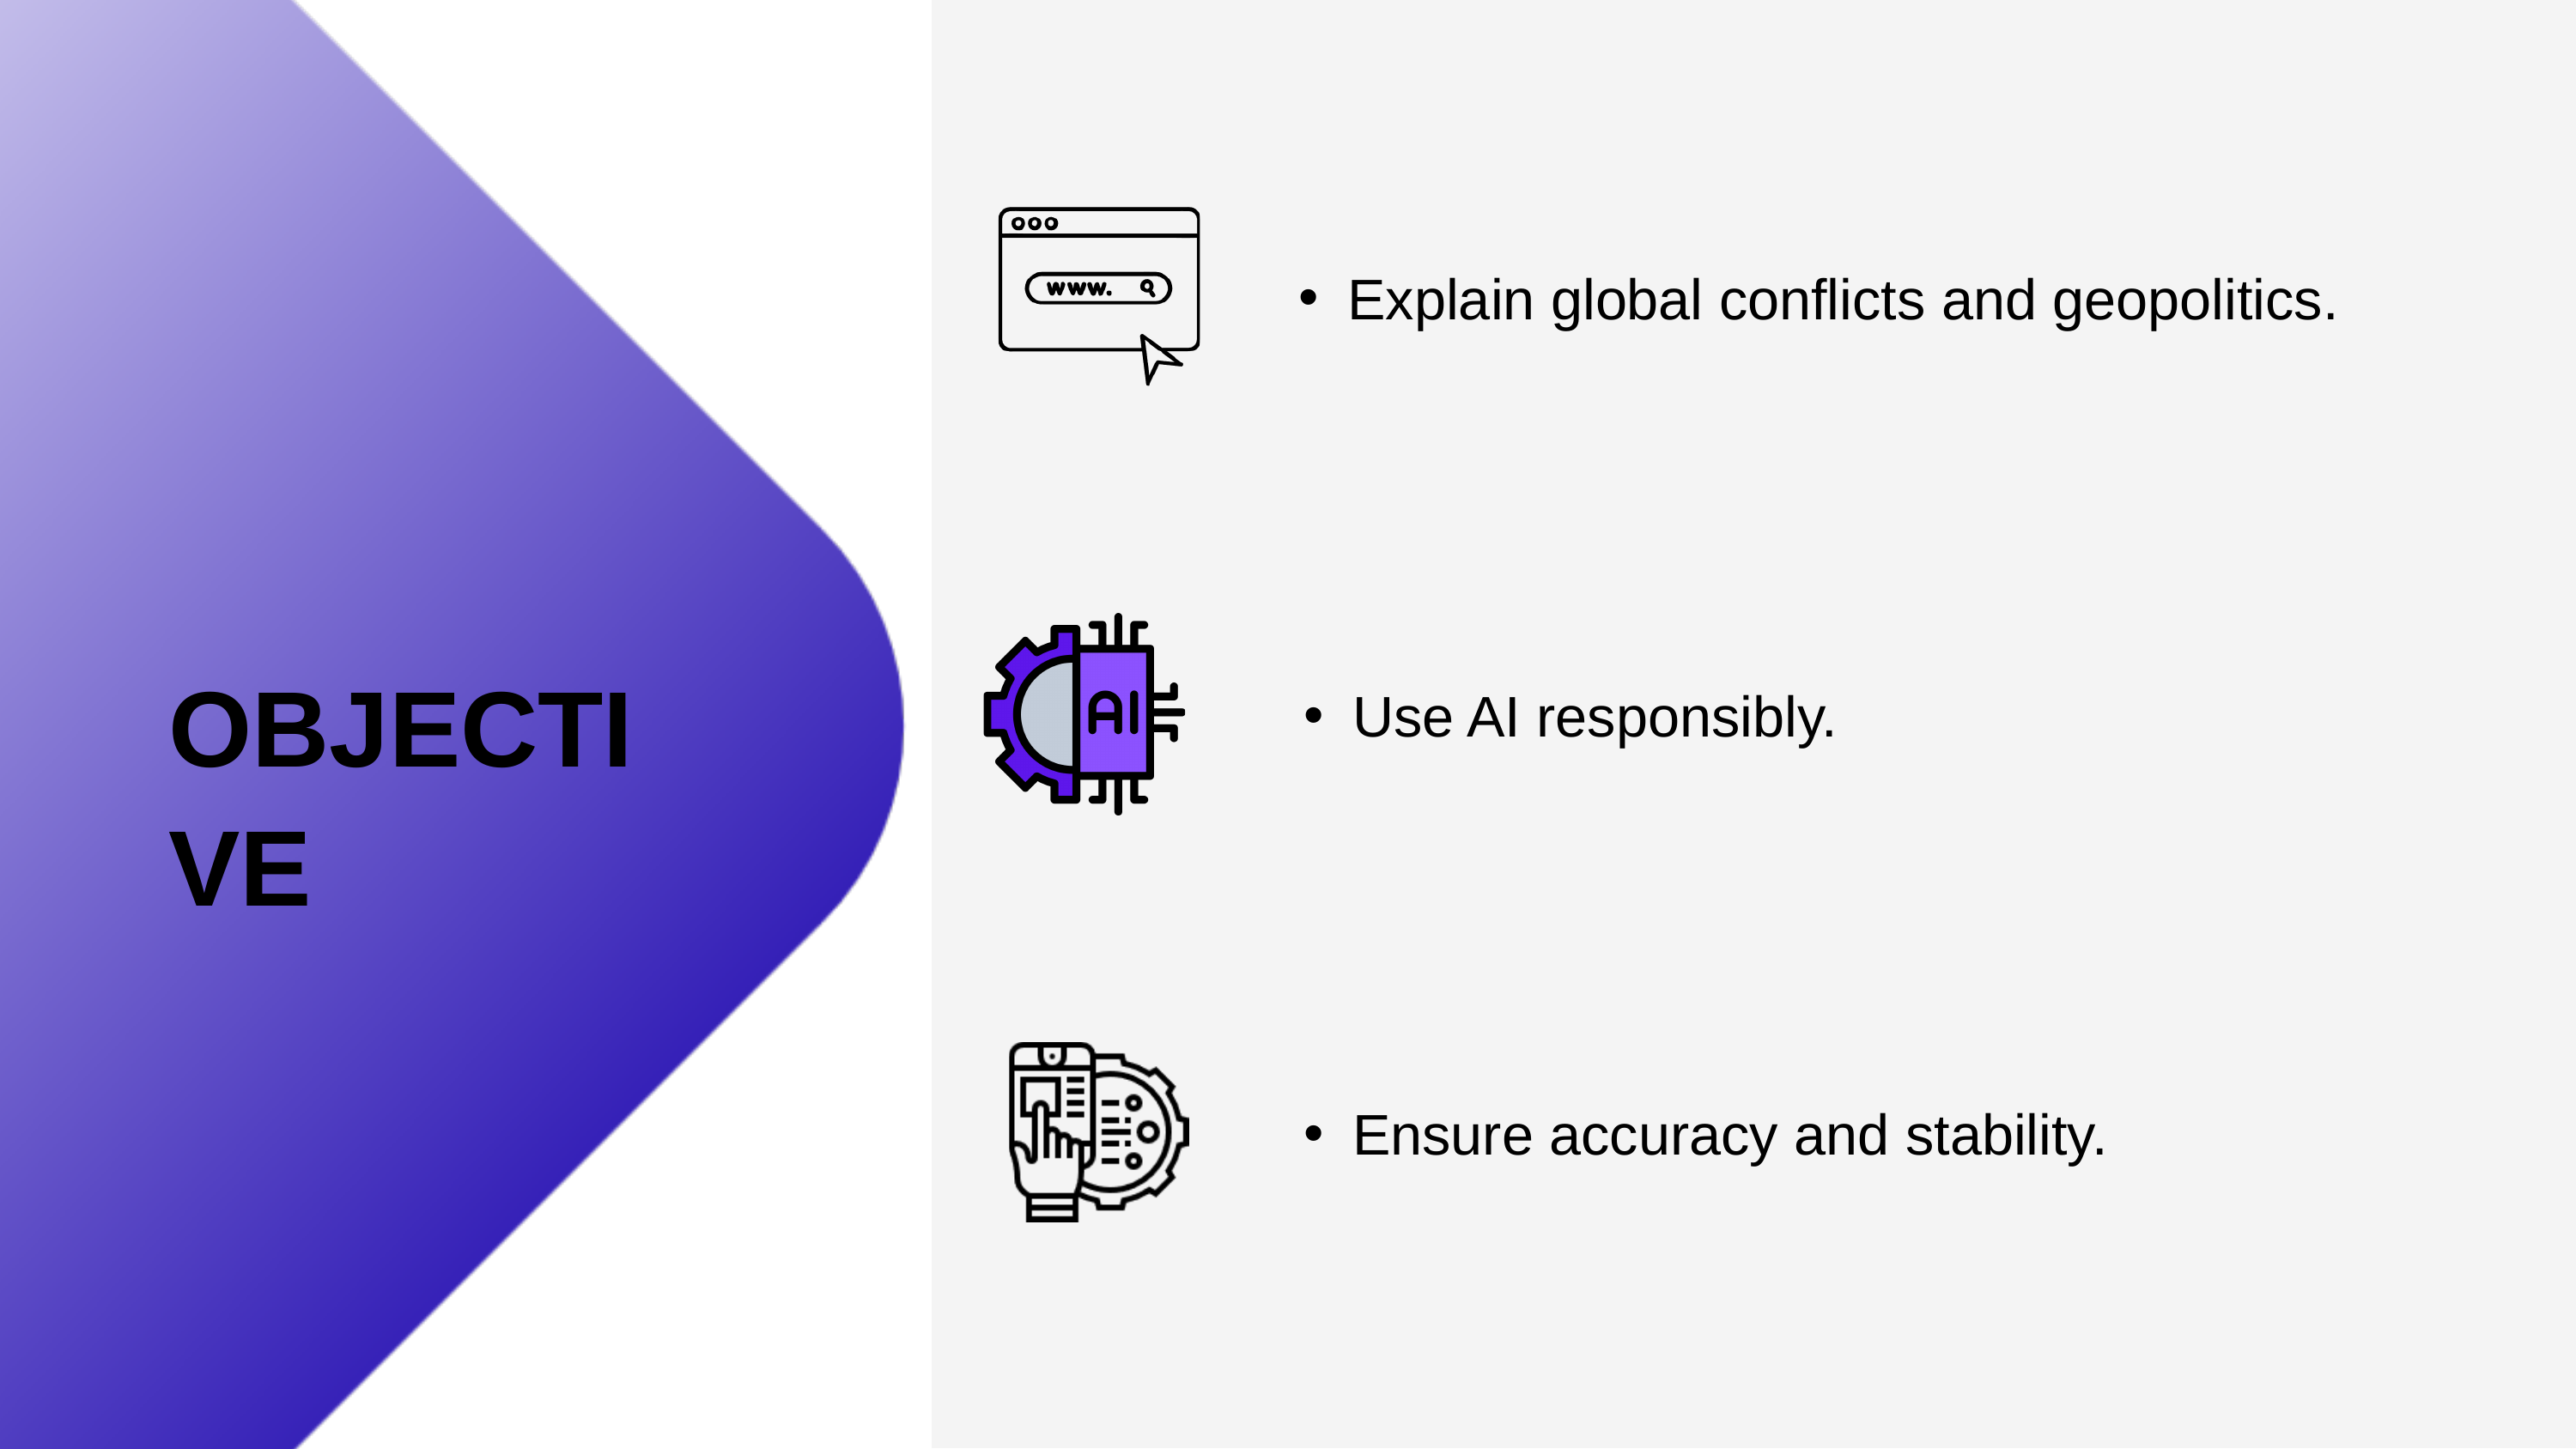

Explain global conflicts and geopolitics.

OBJECTIVE
Use AI responsibly.

Ensure accuracy and stability.